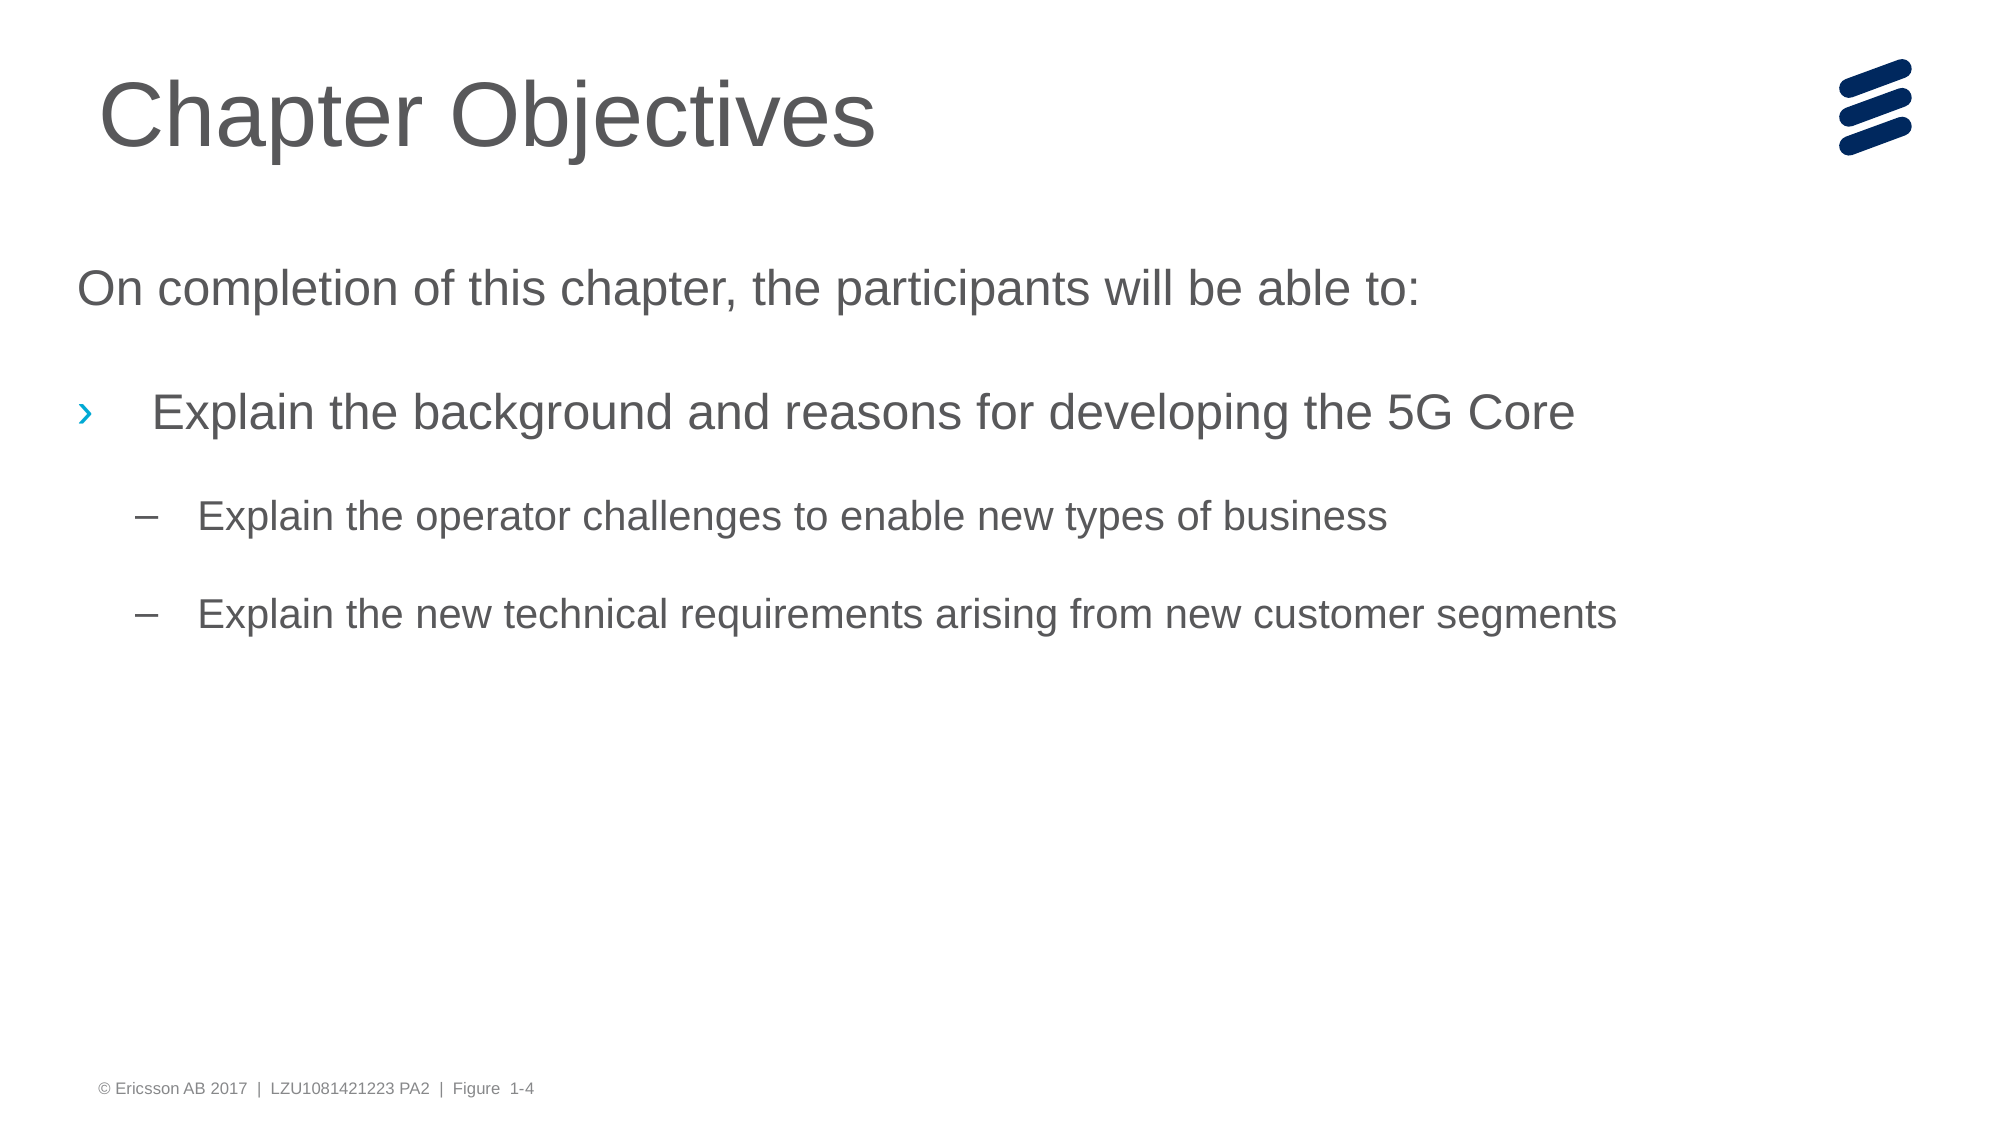

# Chapter Objectives
On completion of this chapter, the participants will be able to:
Explain the background and reasons for developing the 5G Core
Explain the operator challenges to enable new types of business
Explain the new technical requirements arising from new customer segments